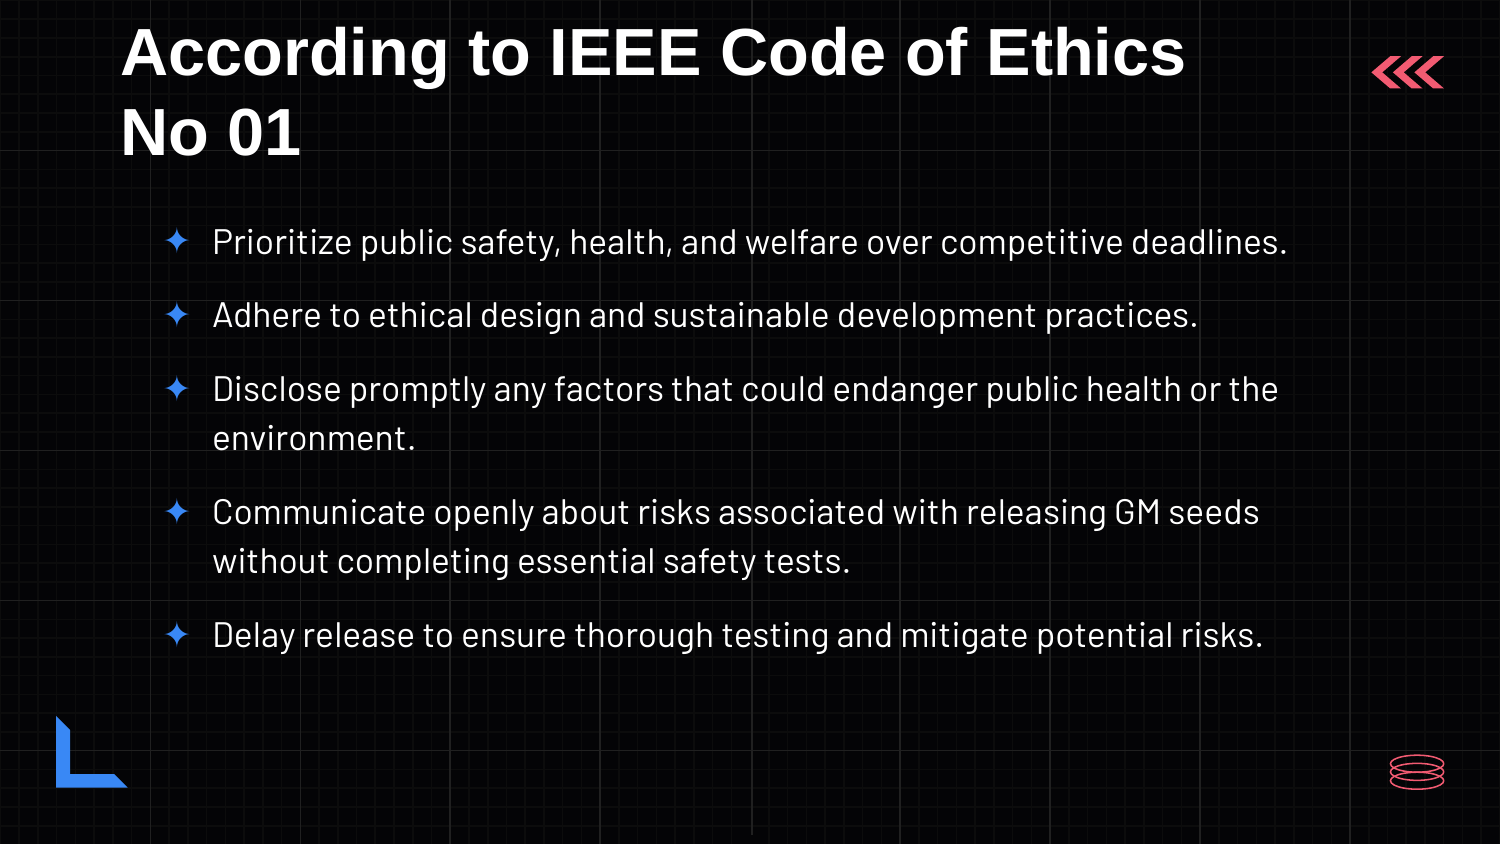

# According to IEEE Code of Ethics No 01
Prioritize public safety, health, and welfare over competitive deadlines.
Adhere to ethical design and sustainable development practices.
Disclose promptly any factors that could endanger public health or the environment.
Communicate openly about risks associated with releasing GM seeds without completing essential safety tests.
Delay release to ensure thorough testing and mitigate potential risks.